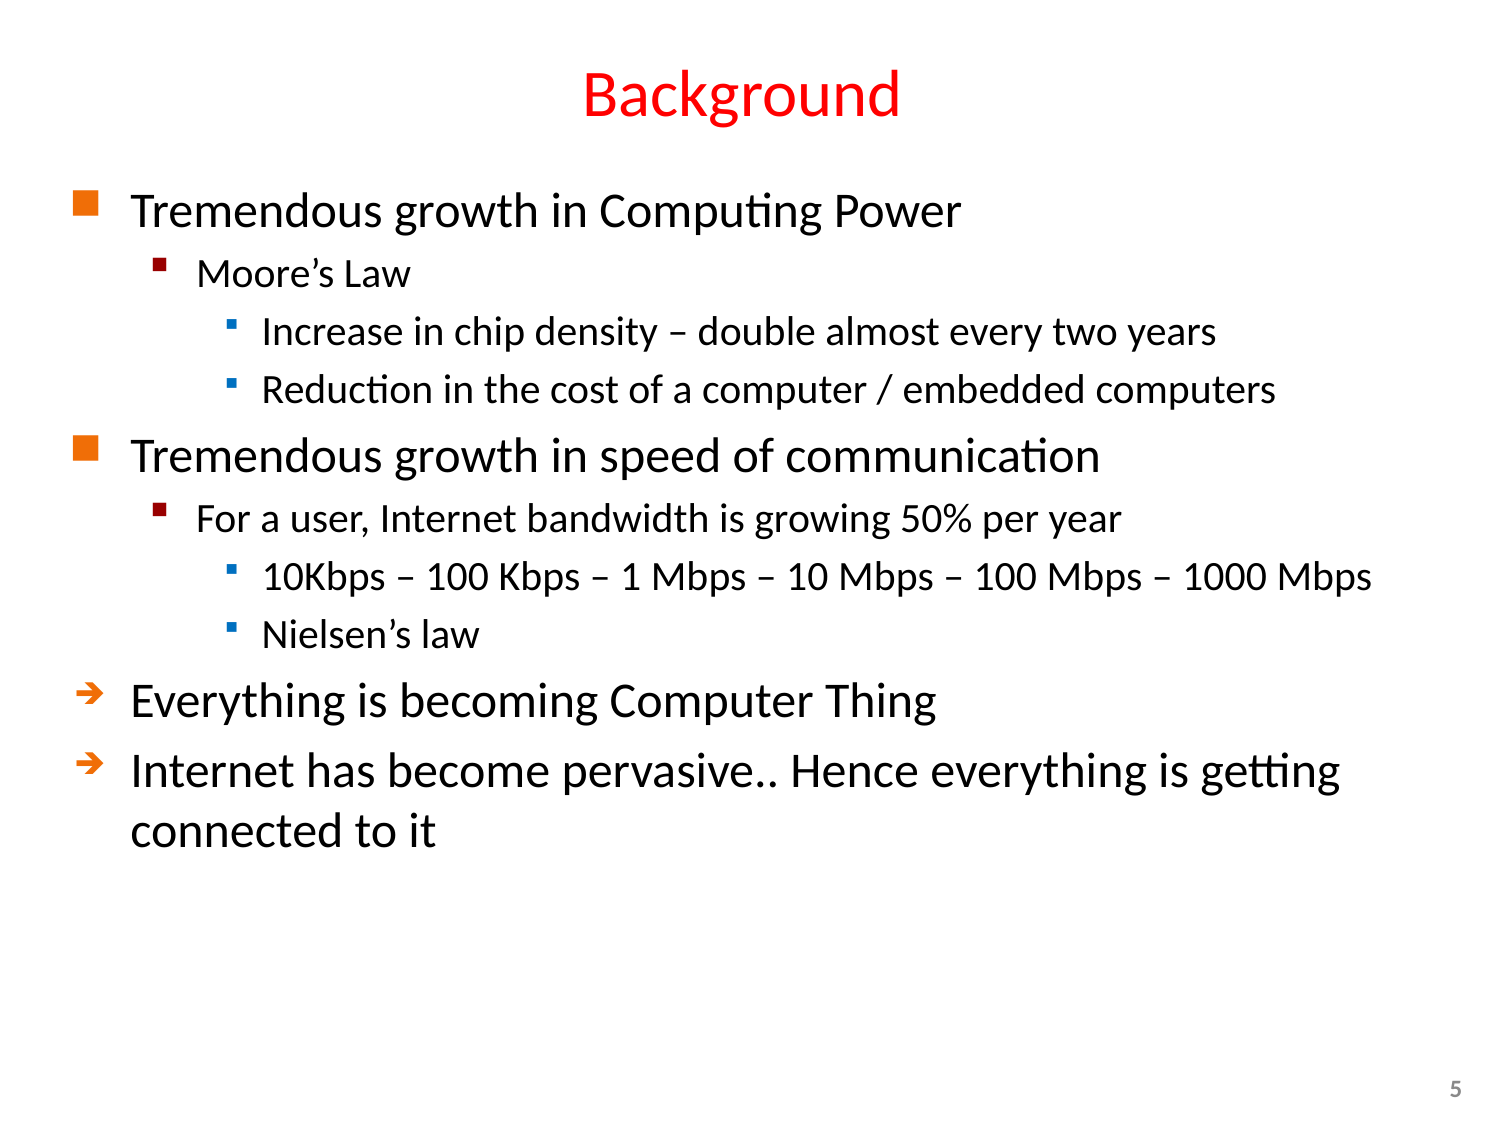

# Background
Tremendous growth in Computing Power
Moore’s Law
Increase in chip density – double almost every two years
Reduction in the cost of a computer / embedded computers
Tremendous growth in speed of communication
For a user, Internet bandwidth is growing 50% per year
10Kbps – 100 Kbps – 1 Mbps – 10 Mbps – 100 Mbps – 1000 Mbps
Nielsen’s law
Everything is becoming Computer Thing
Internet has become pervasive.. Hence everything is getting connected to it